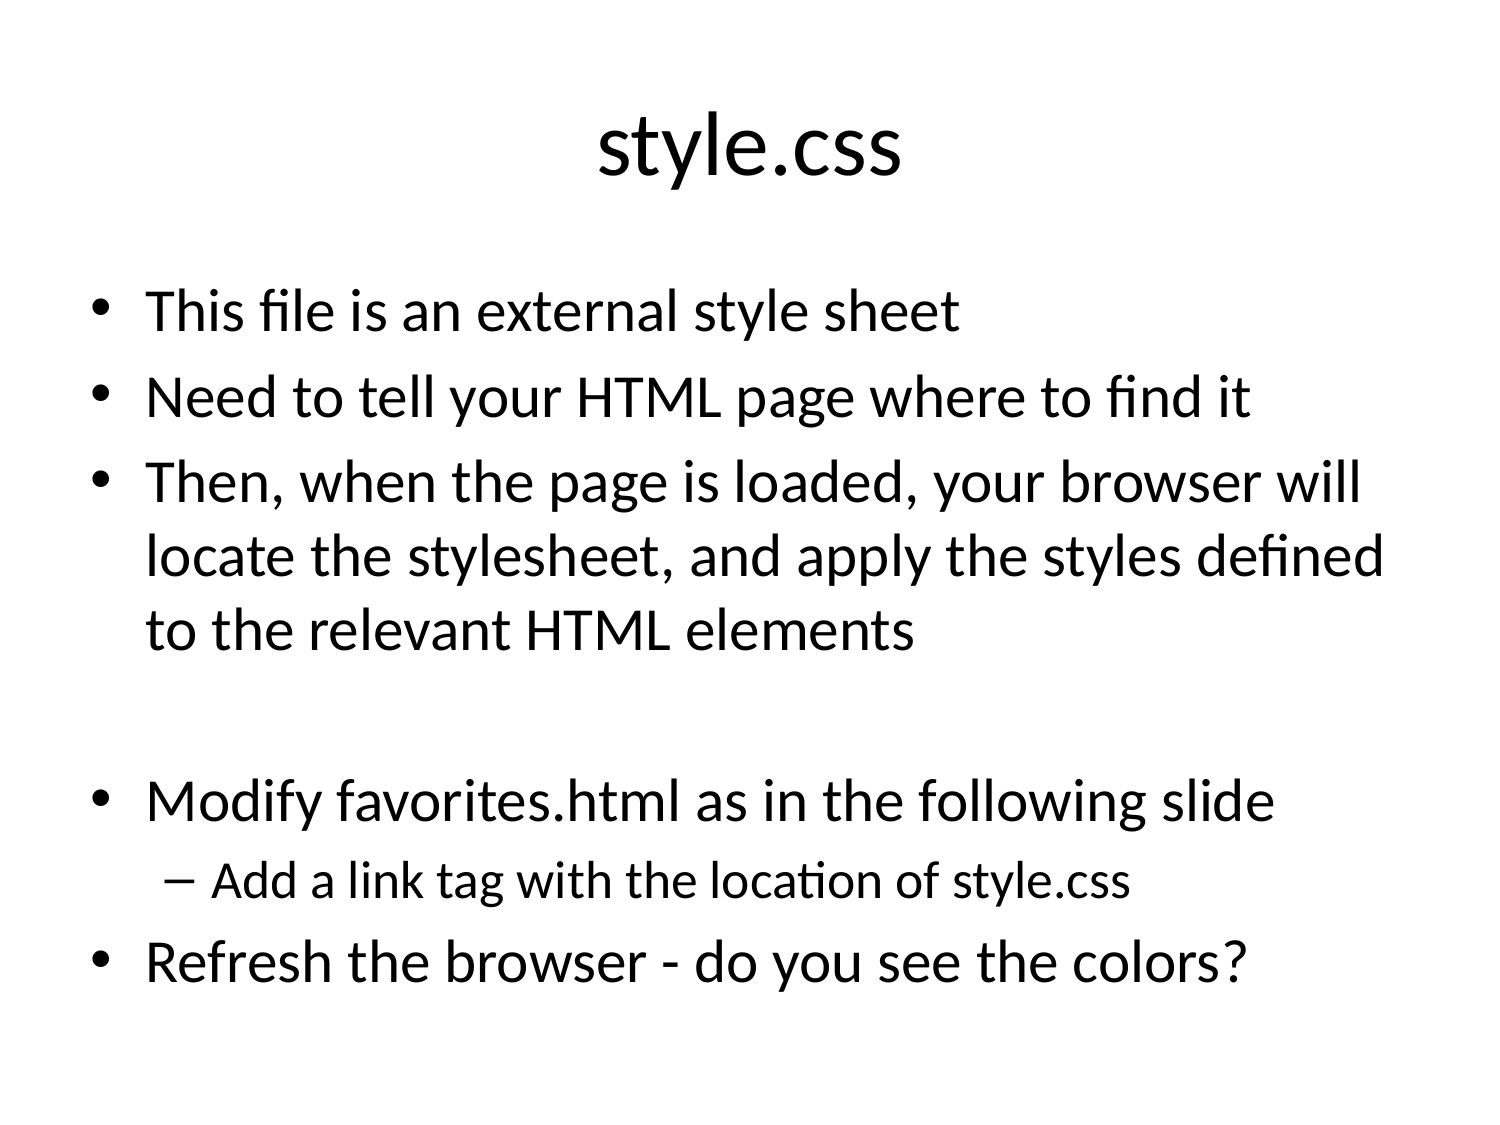

# style.css
This file is an external style sheet
Need to tell your HTML page where to find it
Then, when the page is loaded, your browser will locate the stylesheet, and apply the styles defined to the relevant HTML elements

Modify favorites.html as in the following slide
Add a link tag with the location of style.css
Refresh the browser - do you see the colors?